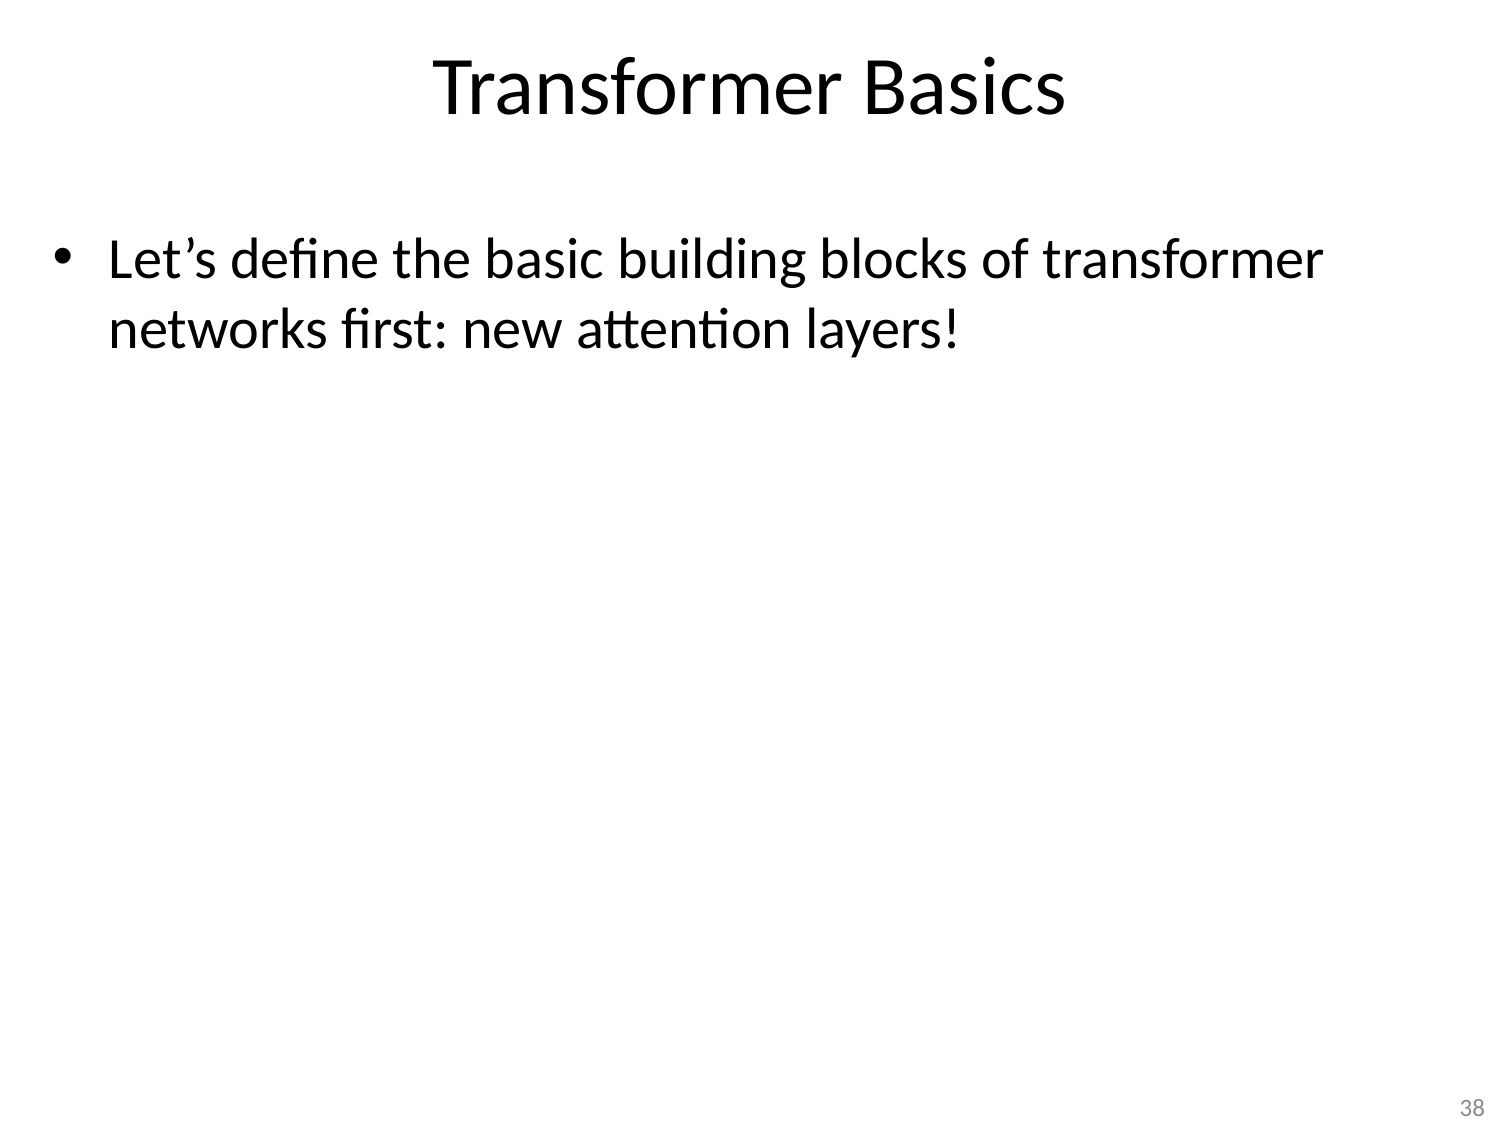

# Transformer Basics
Let’s define the basic building blocks of transformer networks first: new attention layers!
38